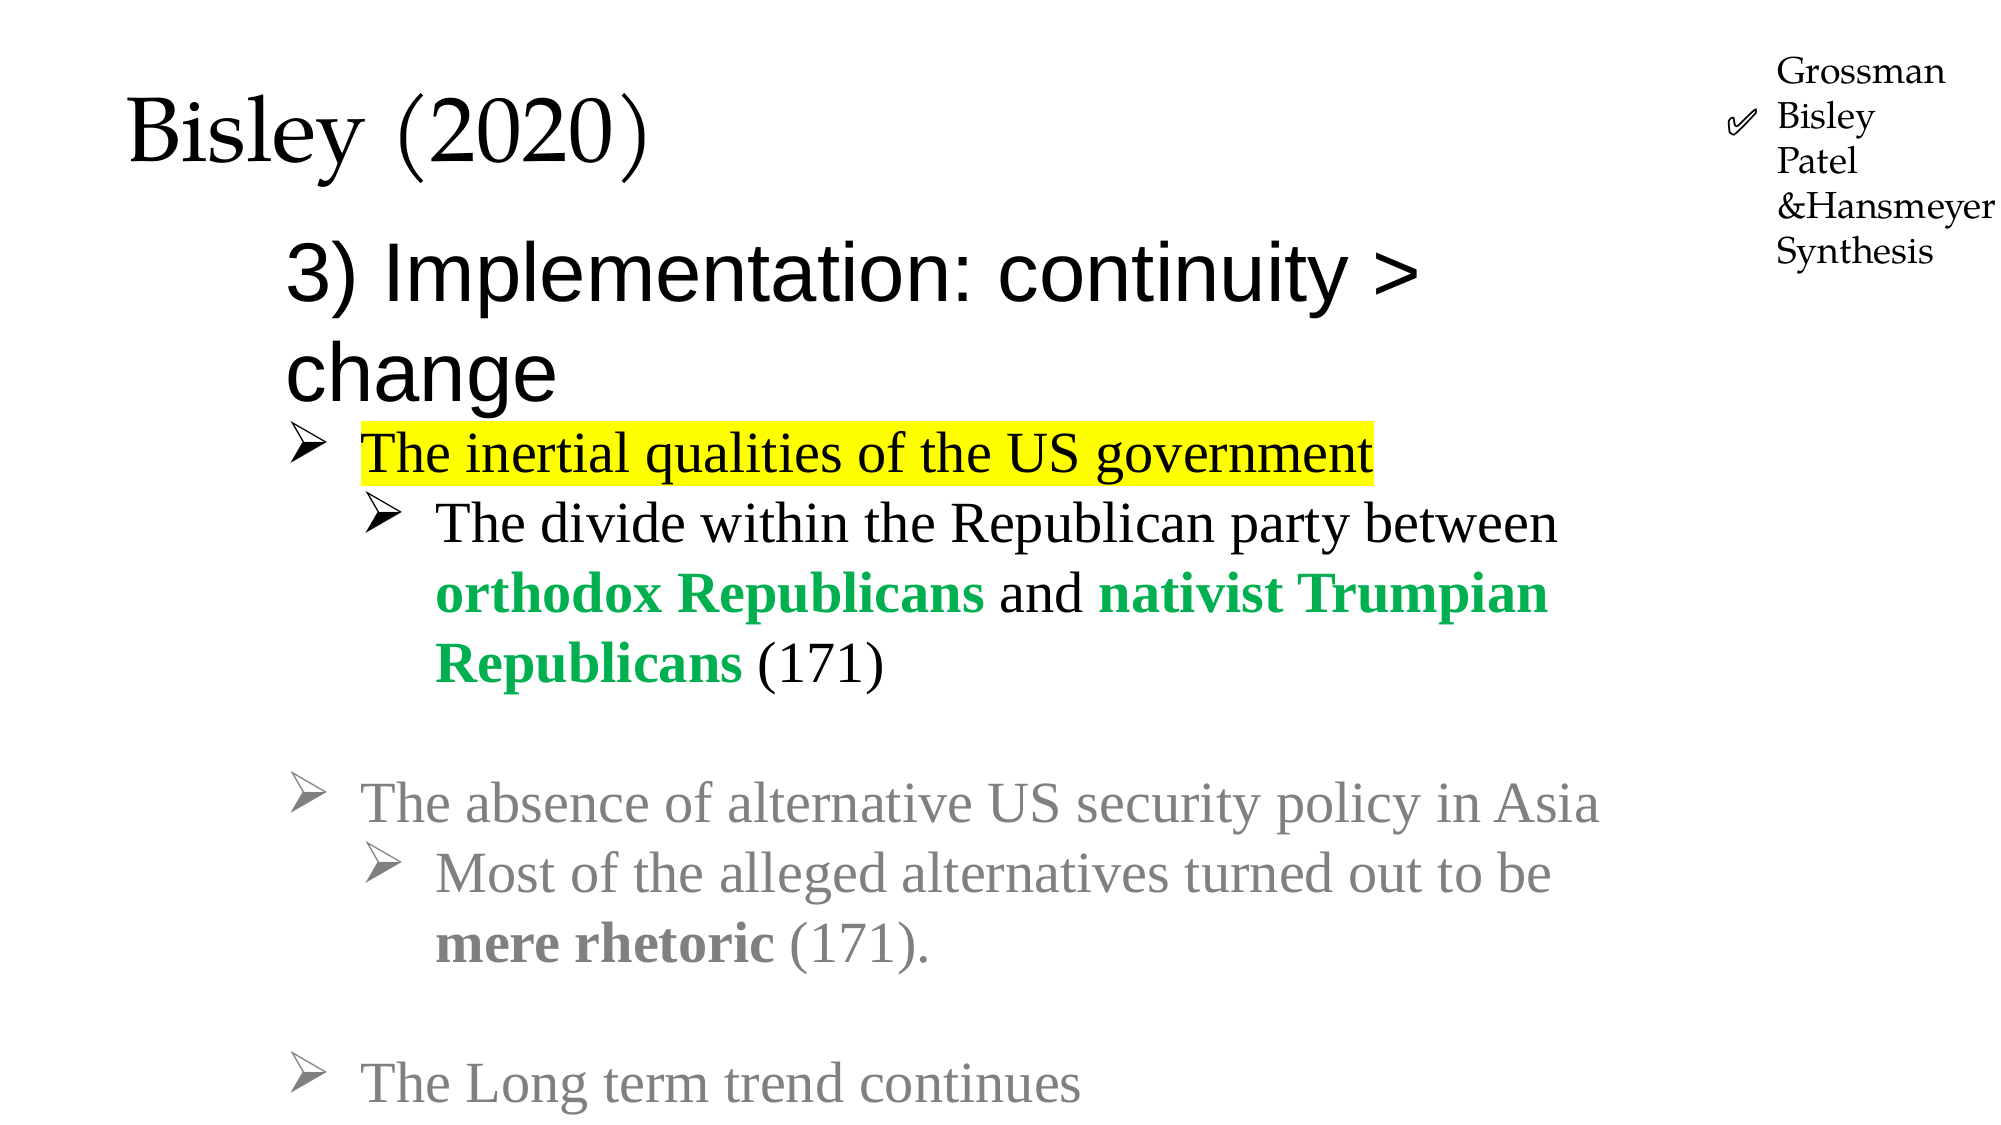

Bisley (2020)
Grossman
Bisley
Patel &Hansmeyer
Synthesis
✅
3) Implementation: continuity > change
The inertial qualities of the US government
The divide within the Republican party between orthodox Republicans and nativist Trumpian Republicans (171)

The absence of alternative US security policy in Asia
Most of the alleged alternatives turned out to be mere rhetoric (171).

The Long term trend continues